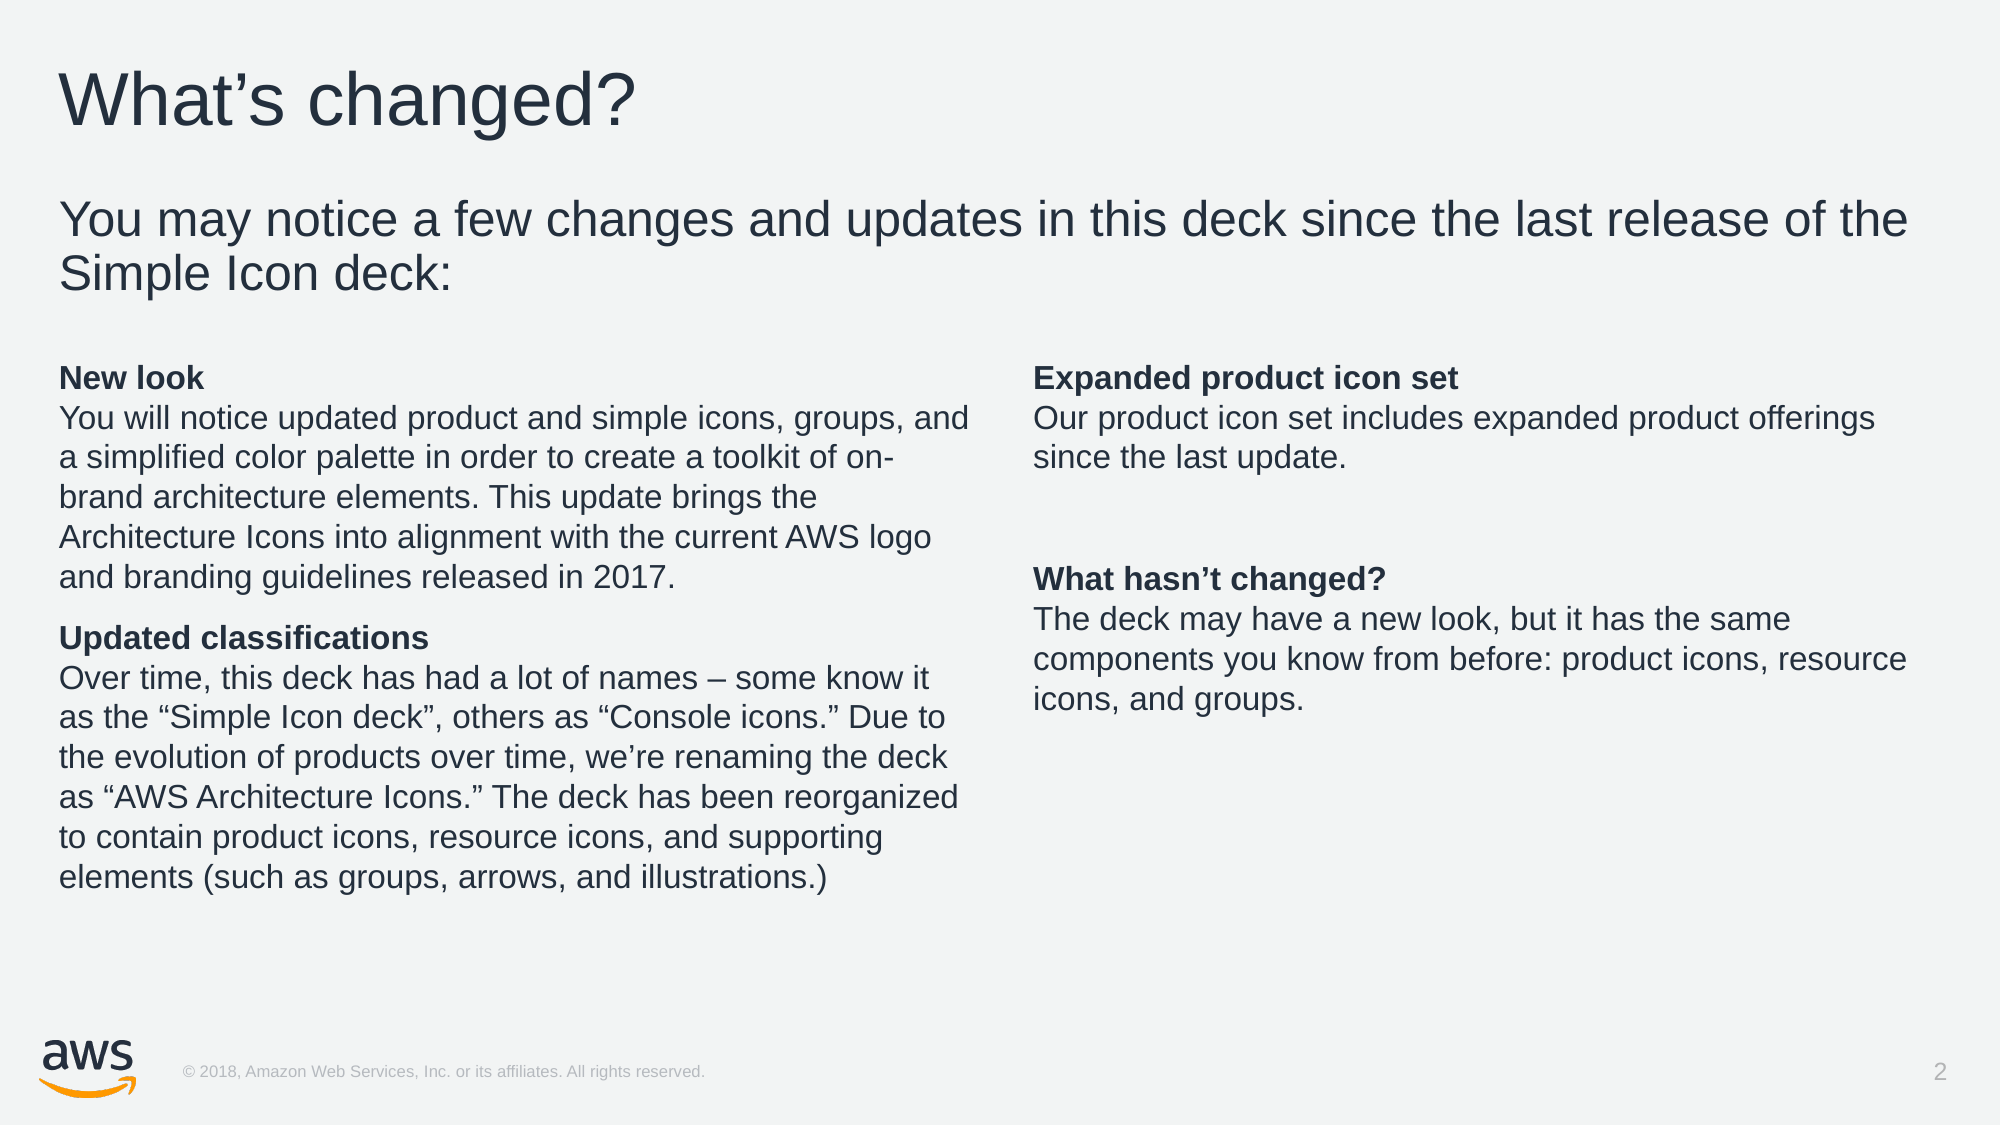

# What’s changed?
You may notice a few changes and updates in this deck since the last release of the Simple Icon deck:
New look
You will notice updated product and simple icons, groups, and a simplified color palette in order to create a toolkit of on-brand architecture elements. This update brings the Architecture Icons into alignment with the current AWS logo and branding guidelines released in 2017.
Updated classifications
Over time, this deck has had a lot of names – some know it as the “Simple Icon deck”, others as “Console icons.” Due to the evolution of products over time, we’re renaming the deck as “AWS Architecture Icons.” The deck has been reorganized to contain product icons, resource icons, and supporting elements (such as groups, arrows, and illustrations.)
Expanded product icon set
Our product icon set includes expanded product offerings since the last update.

What hasn’t changed?
The deck may have a new look, but it has the same components you know from before: product icons, resource icons, and groups.
2